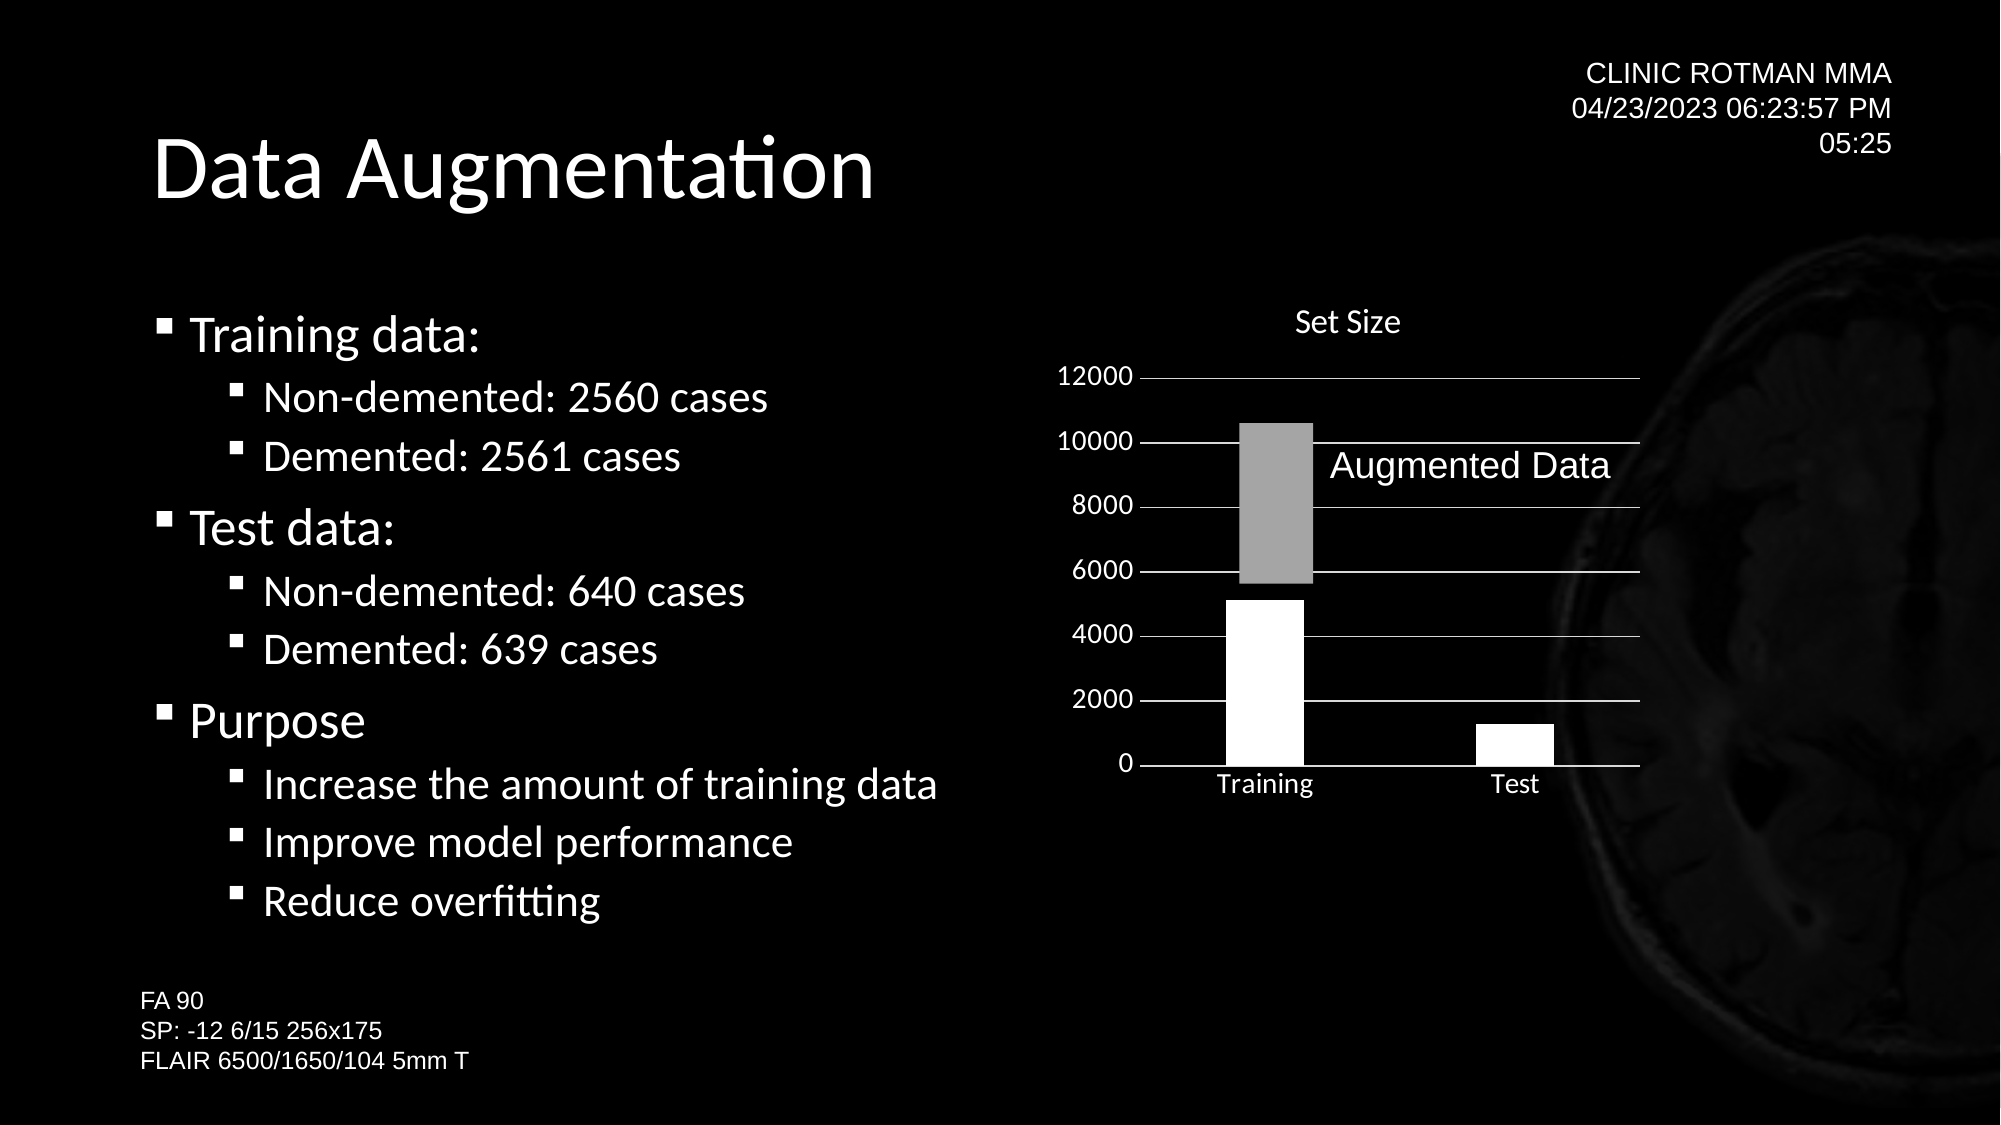

# Data Augmentation

### Chart:

| Category | Set Size |
|---|---|
| Training | 5121.0 |
| Test | 1279.0 |
Training data: ​
Non-demented: 2560 cases​
Demented: 2561 cases
Test data:
Non-demented: 640 cases​
Demented: 639 cases
Purpose
Increase the amount of training data​
Improve model performance​
Reduce overfitting​

Augmented Data